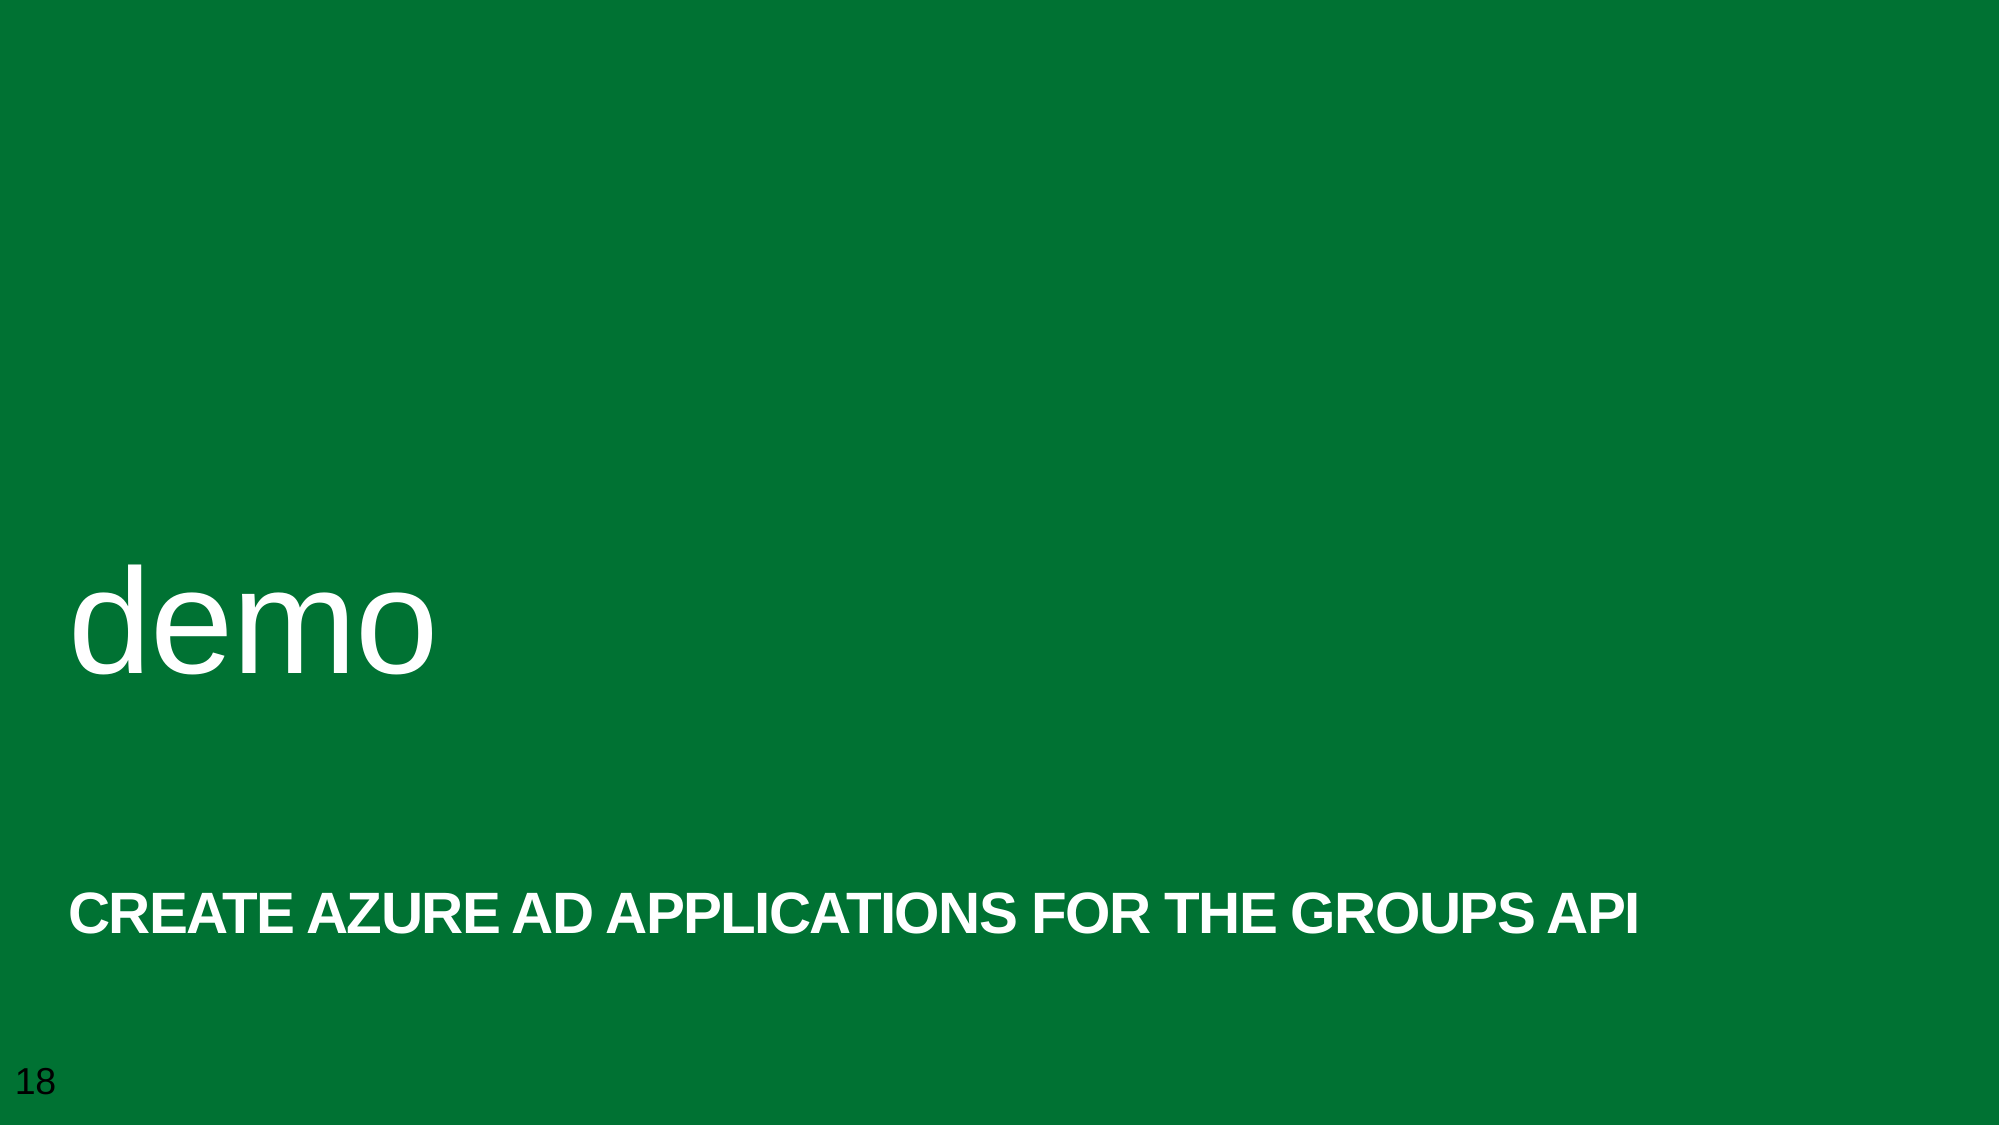

demo
Create Azure AD Applications for the Groups API
18